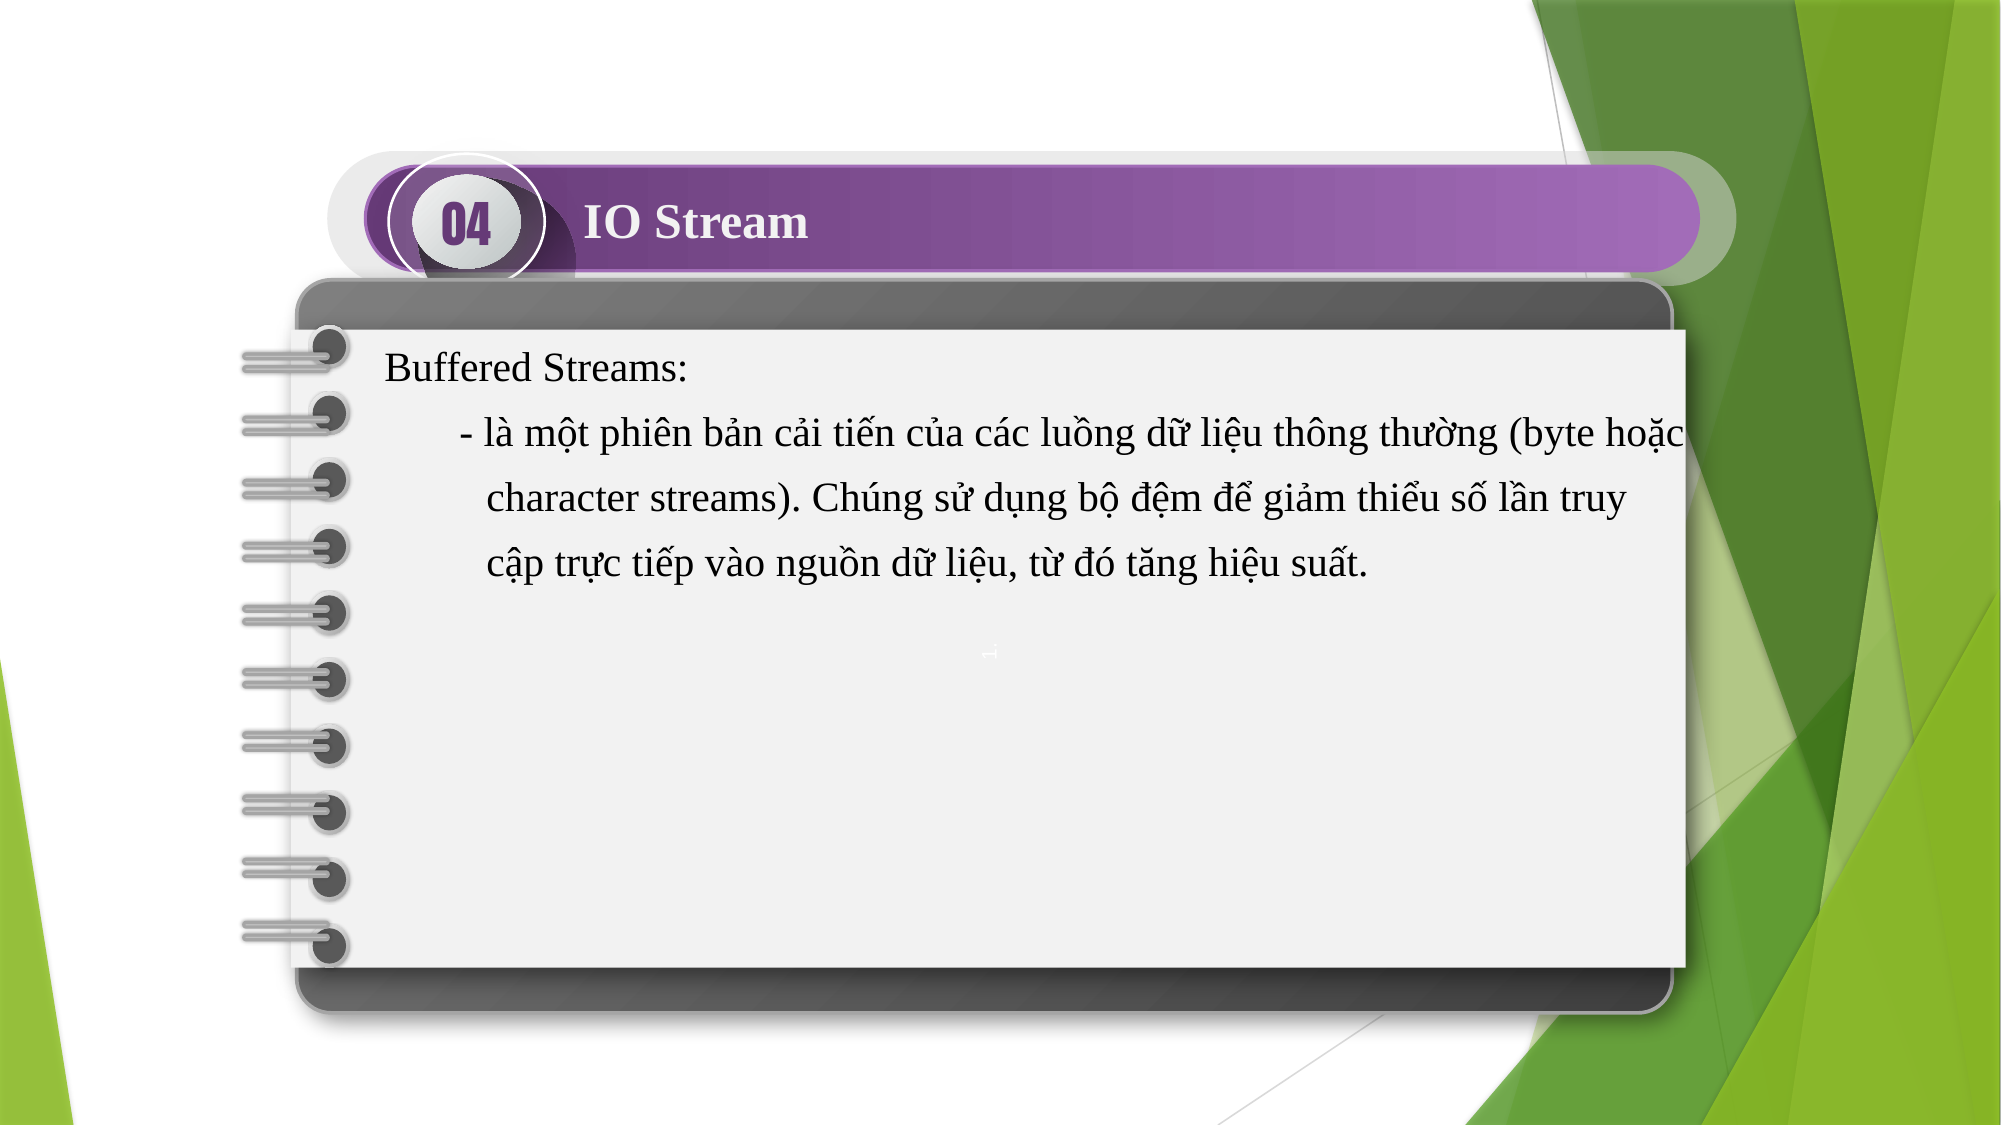

04

IO Stream

1.

Buffered Streams:
- là một phiên bản cải tiến của các luồng dữ liệu thông thường (byte hoặc character streams). Chúng sử dụng bộ đệm để giảm thiểu số lần truy cập trực tiếp vào nguồn dữ liệu, từ đó tăng hiệu suất.